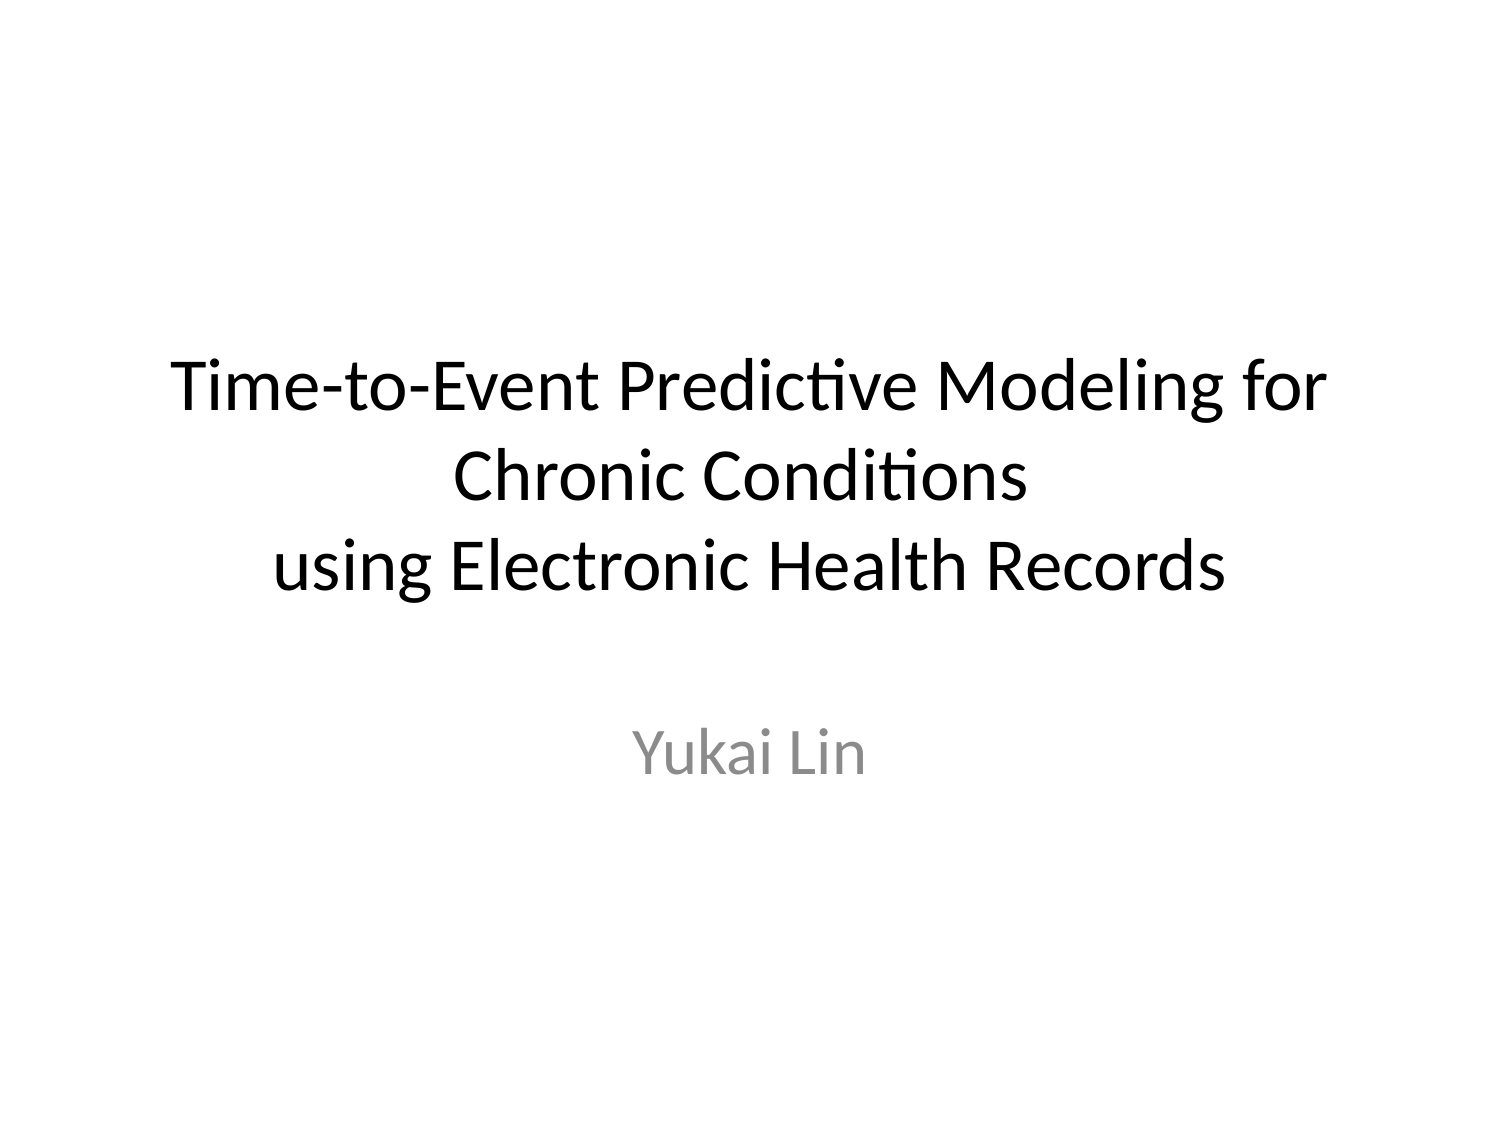

# Time-to-Event Predictive Modeling for Chronic Conditions using Electronic Health Records
Yukai Lin